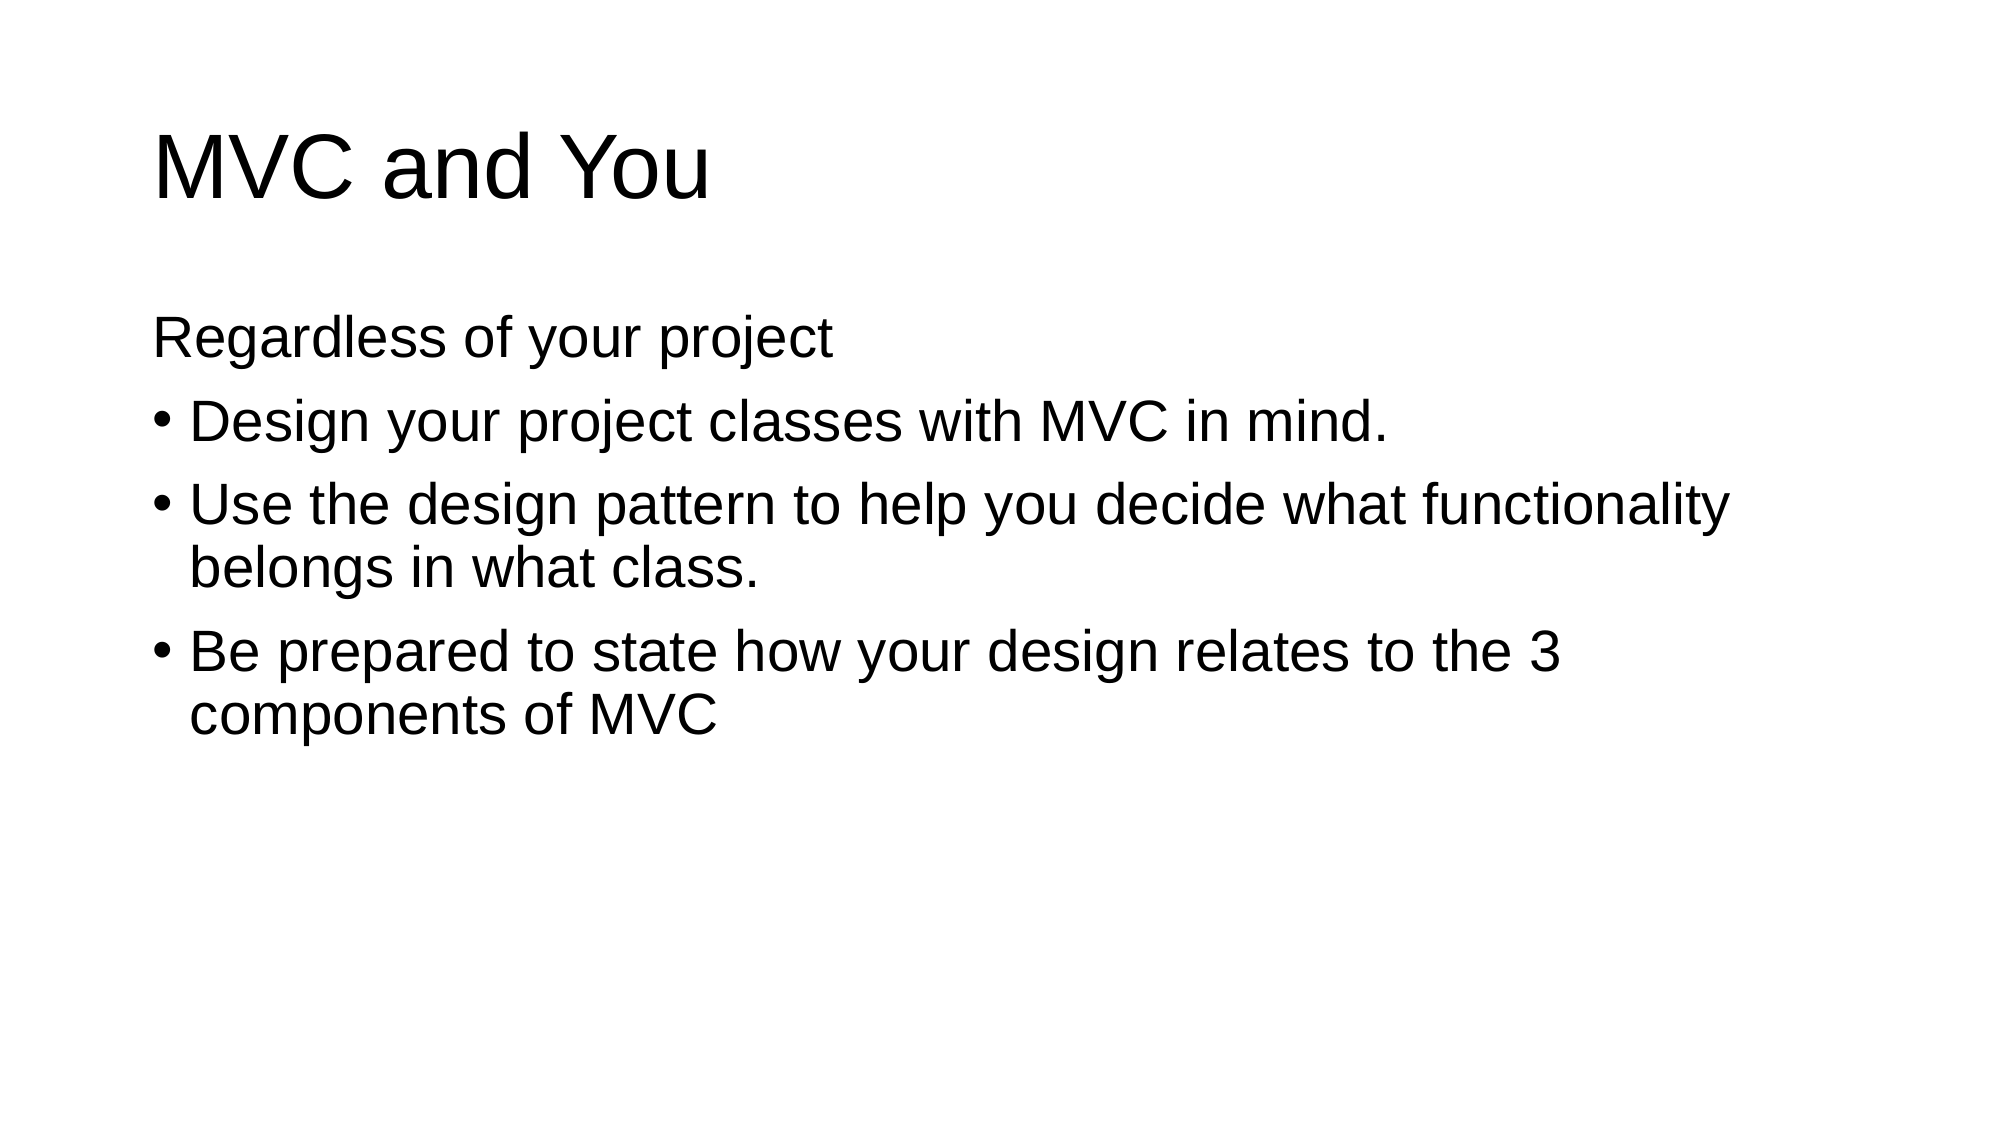

# MVC and You
Regardless of your project
Design your project classes with MVC in mind.
Use the design pattern to help you decide what functionality belongs in what class.
Be prepared to state how your design relates to the 3 components of MVC